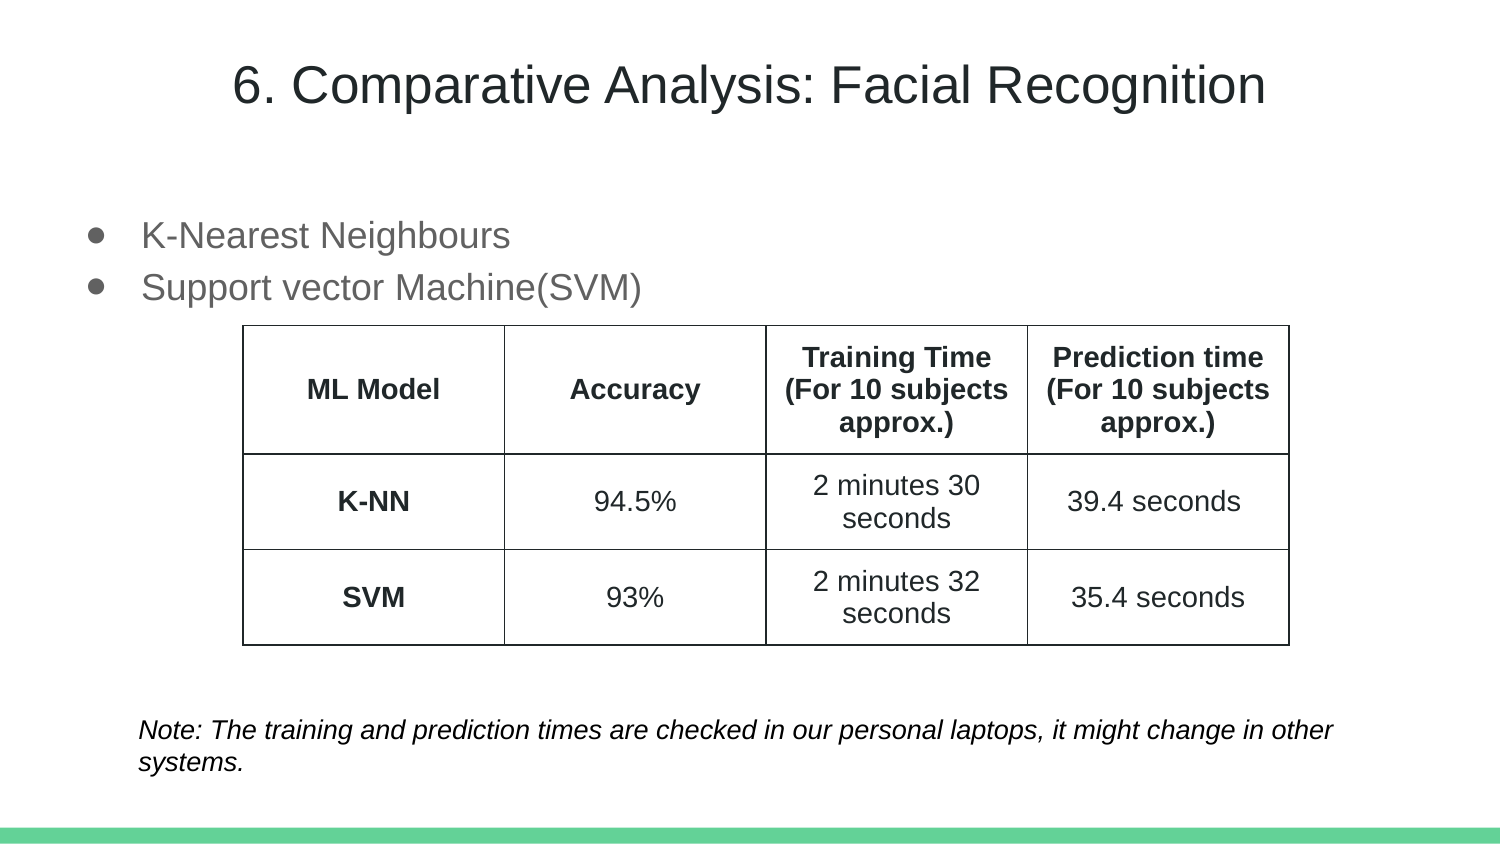

# 6. Comparative Analysis: Facial Recognition
K-Nearest Neighbours
Support vector Machine(SVM)

| ML Model | Accuracy | Training Time (For 10 subjects approx.) | Prediction time (For 10 subjects approx.) |
| --- | --- | --- | --- |
| K-NN | 94.5% | 2 minutes 30 seconds | 39.4 seconds |
| SVM | 93% | 2 minutes 32 seconds | 35.4 seconds |
Note: The training and prediction times are checked in our personal laptops, it might change in other systems.